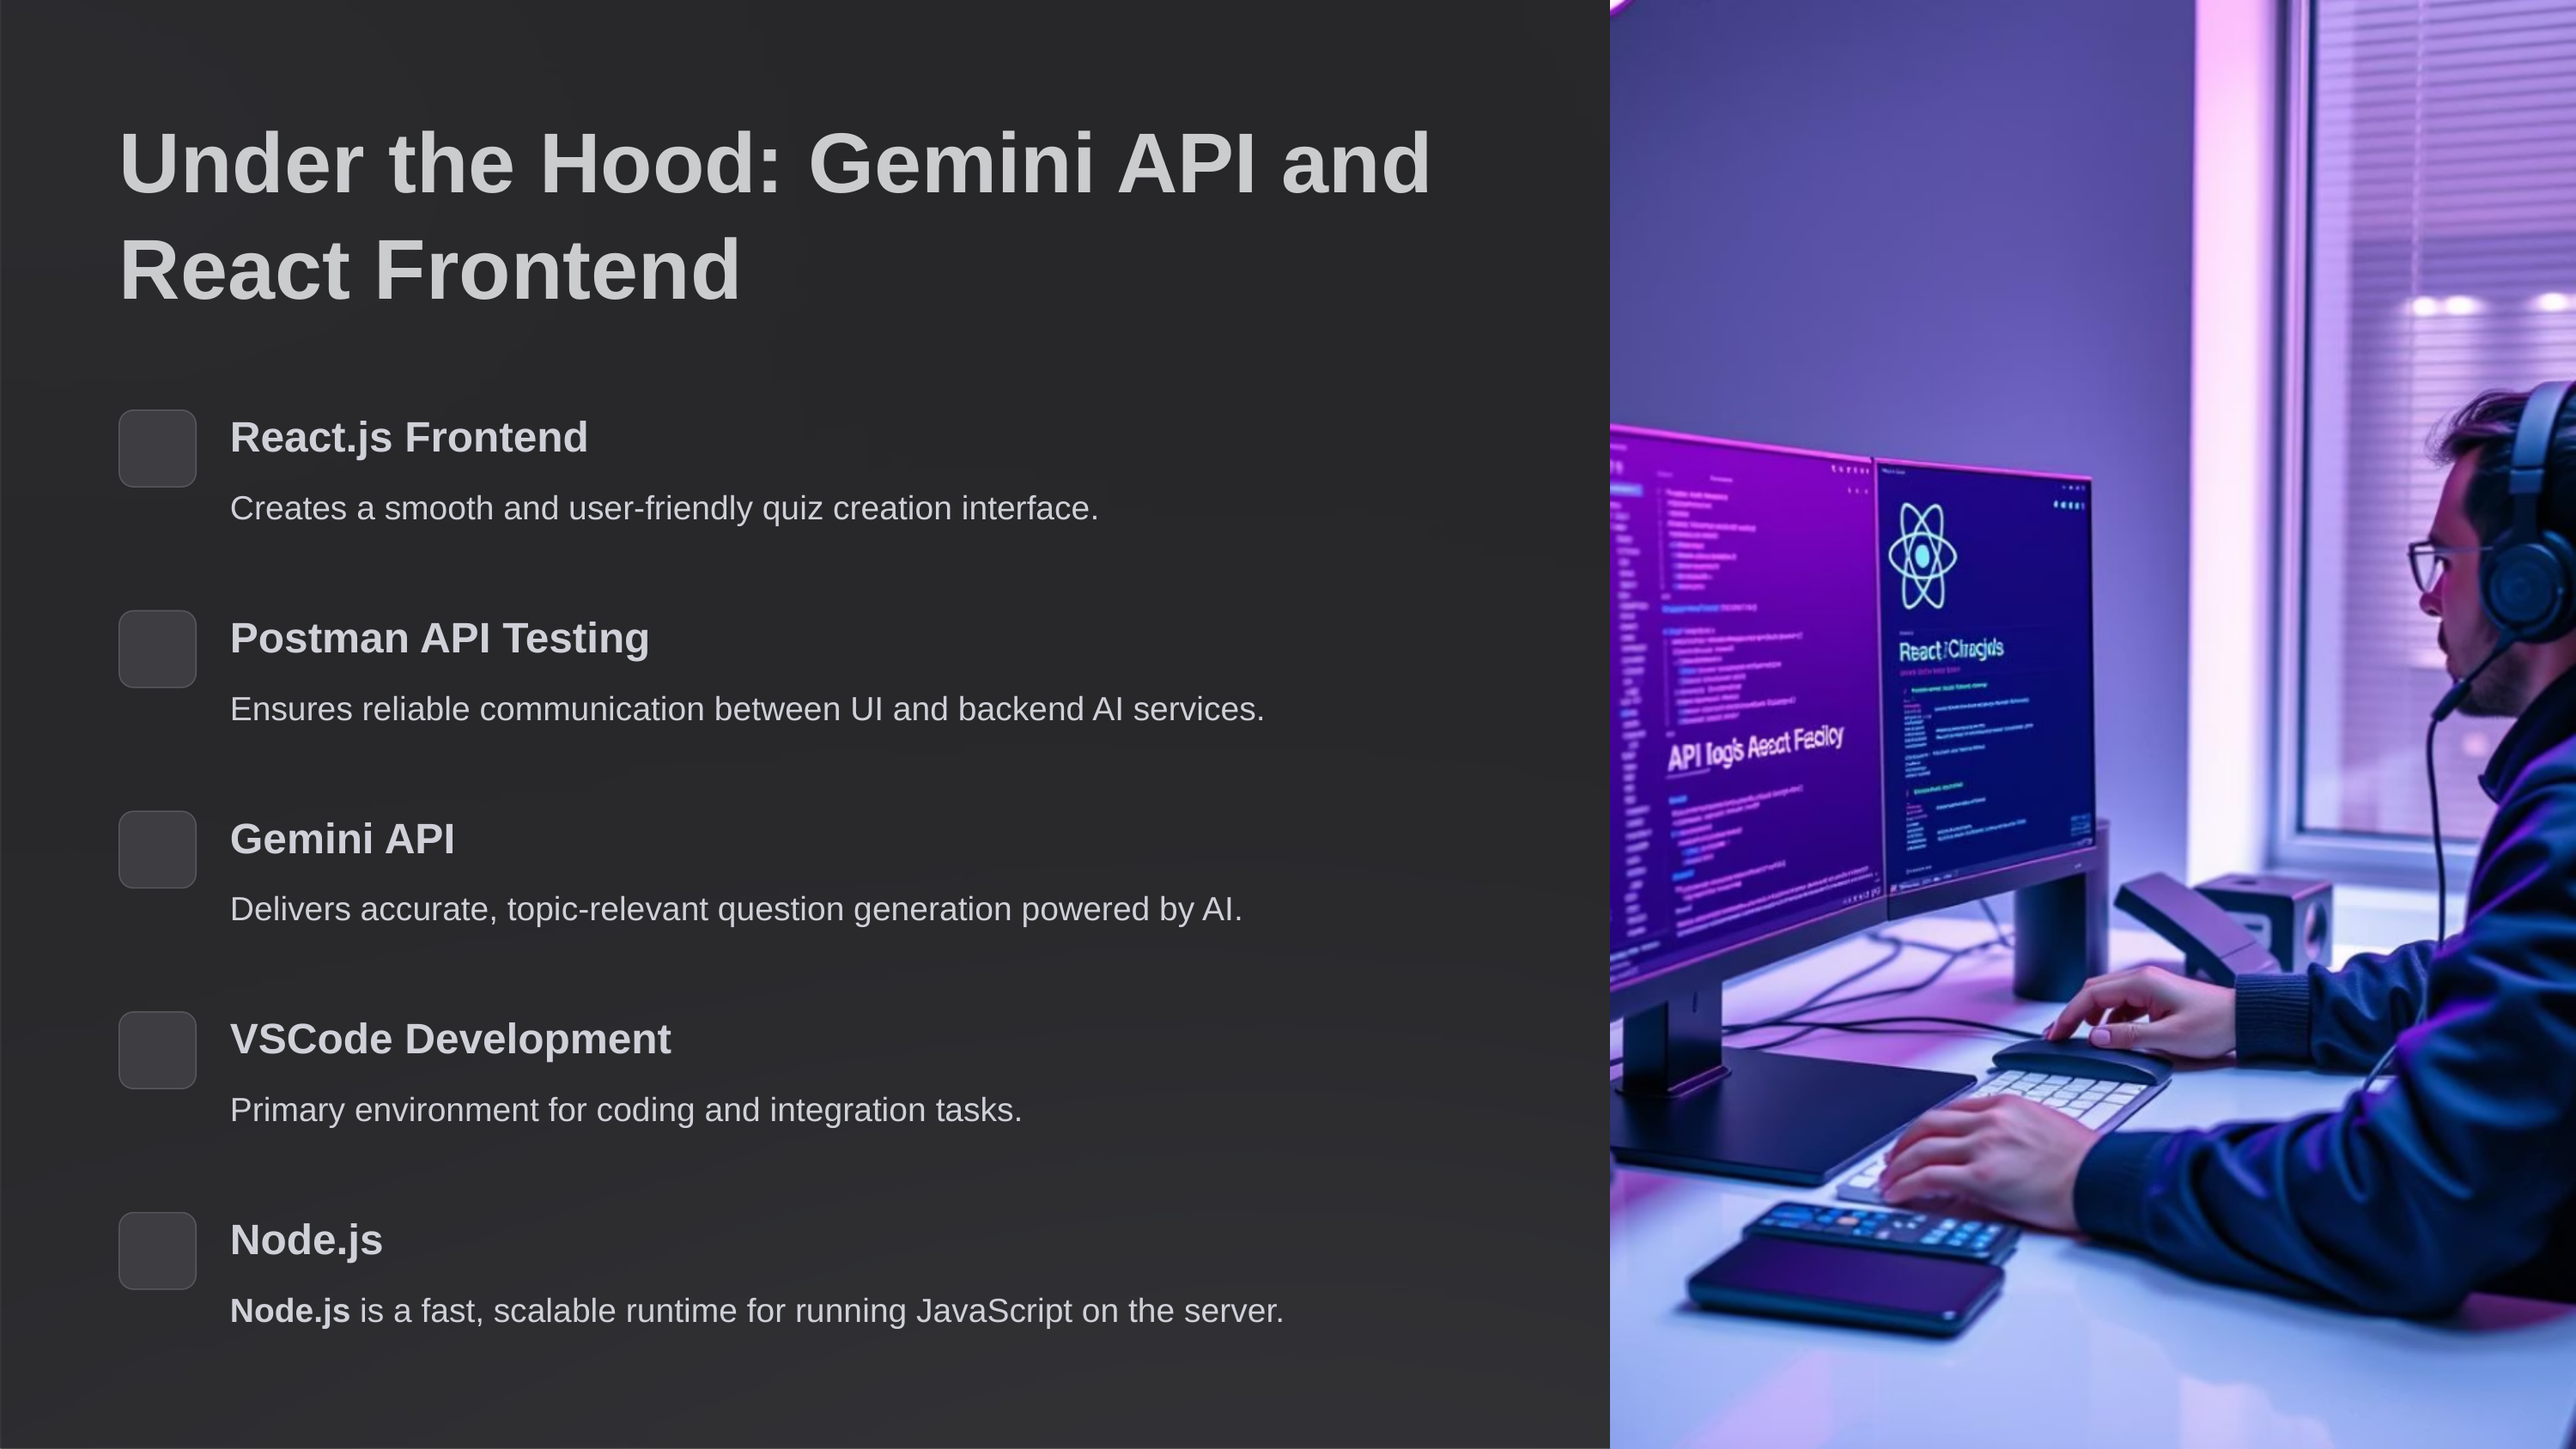

Under the Hood: Gemini API and React Frontend

React.js Frontend

Creates a smooth and user-friendly quiz creation interface.

Postman API Testing

Ensures reliable communication between UI and backend AI services.

Gemini API

Delivers accurate, topic-relevant question generation powered by AI.

VSCode Development

Primary environment for coding and integration tasks.

Node.js

Node.js is a fast, scalable runtime for running JavaScript on the server.